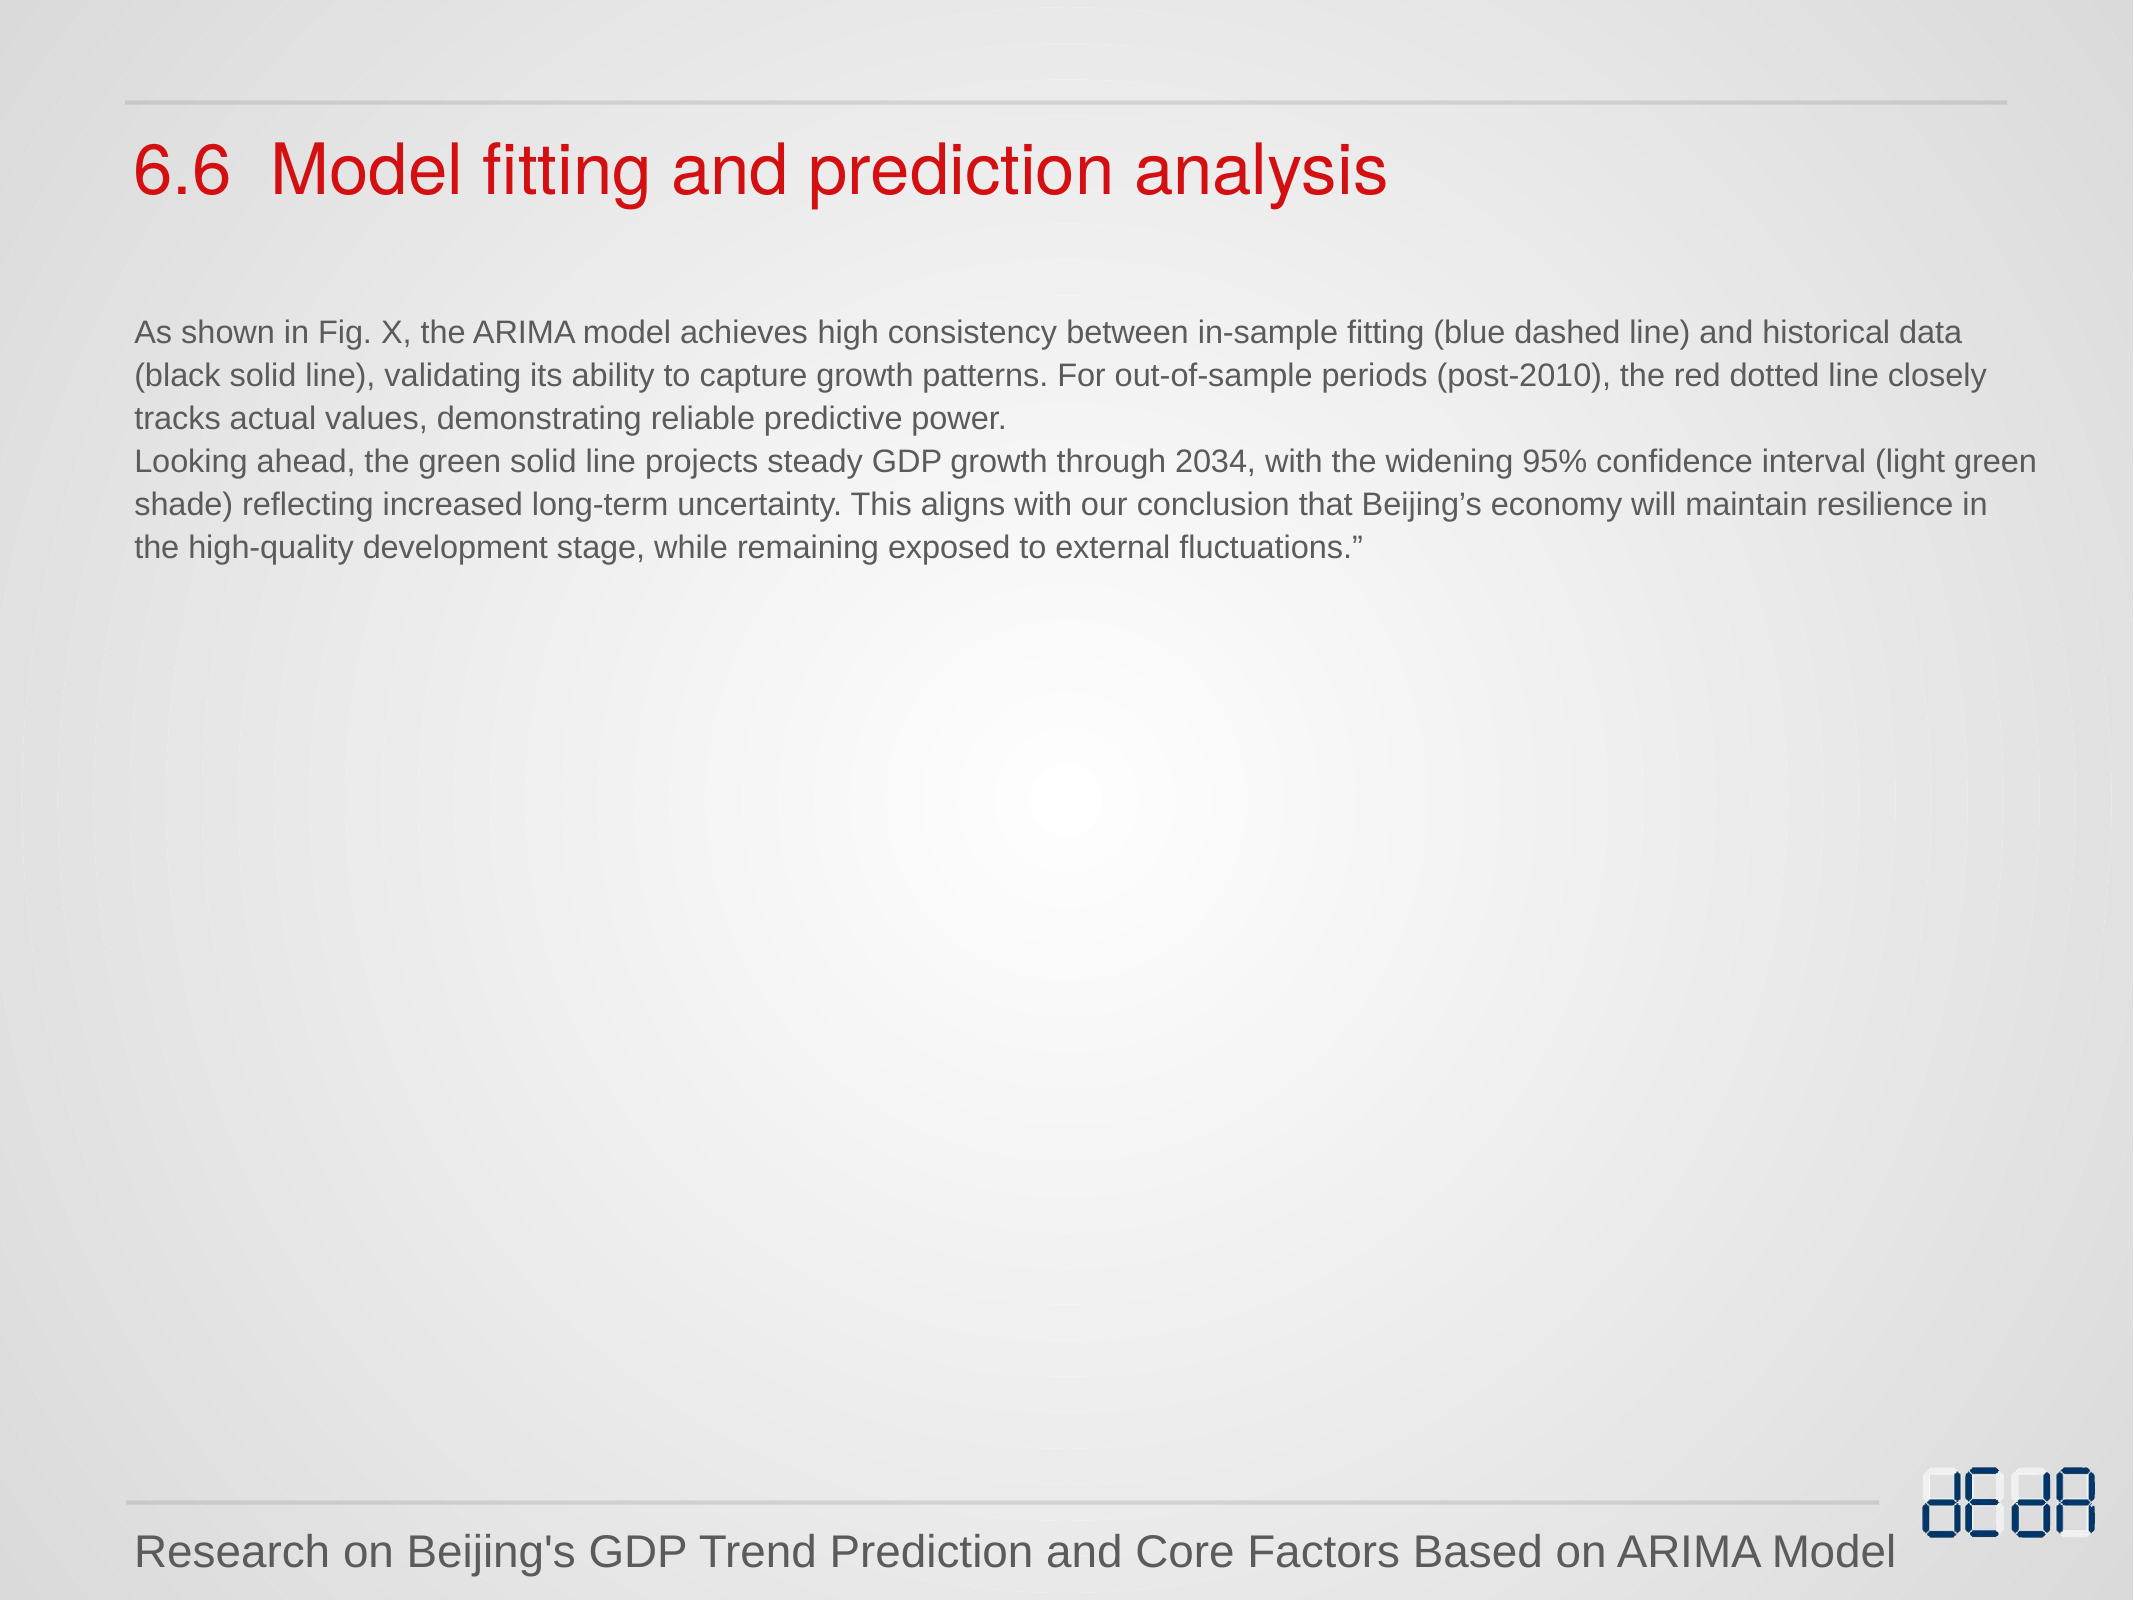

6.6  Model fitting and prediction analysis
As shown in Fig. X, the ARIMA model achieves high consistency between in-sample fitting (blue dashed line) and historical data (black solid line), validating its ability to capture growth patterns. For out-of-sample periods (post-2010), the red dotted line closely tracks actual values, demonstrating reliable predictive power.
Looking ahead, the green solid line projects steady GDP growth through 2034, with the widening 95% confidence interval (light green shade) reflecting increased long-term uncertainty. This aligns with our conclusion that Beijing’s economy will maintain resilience in the high-quality development stage, while remaining exposed to external fluctuations.”